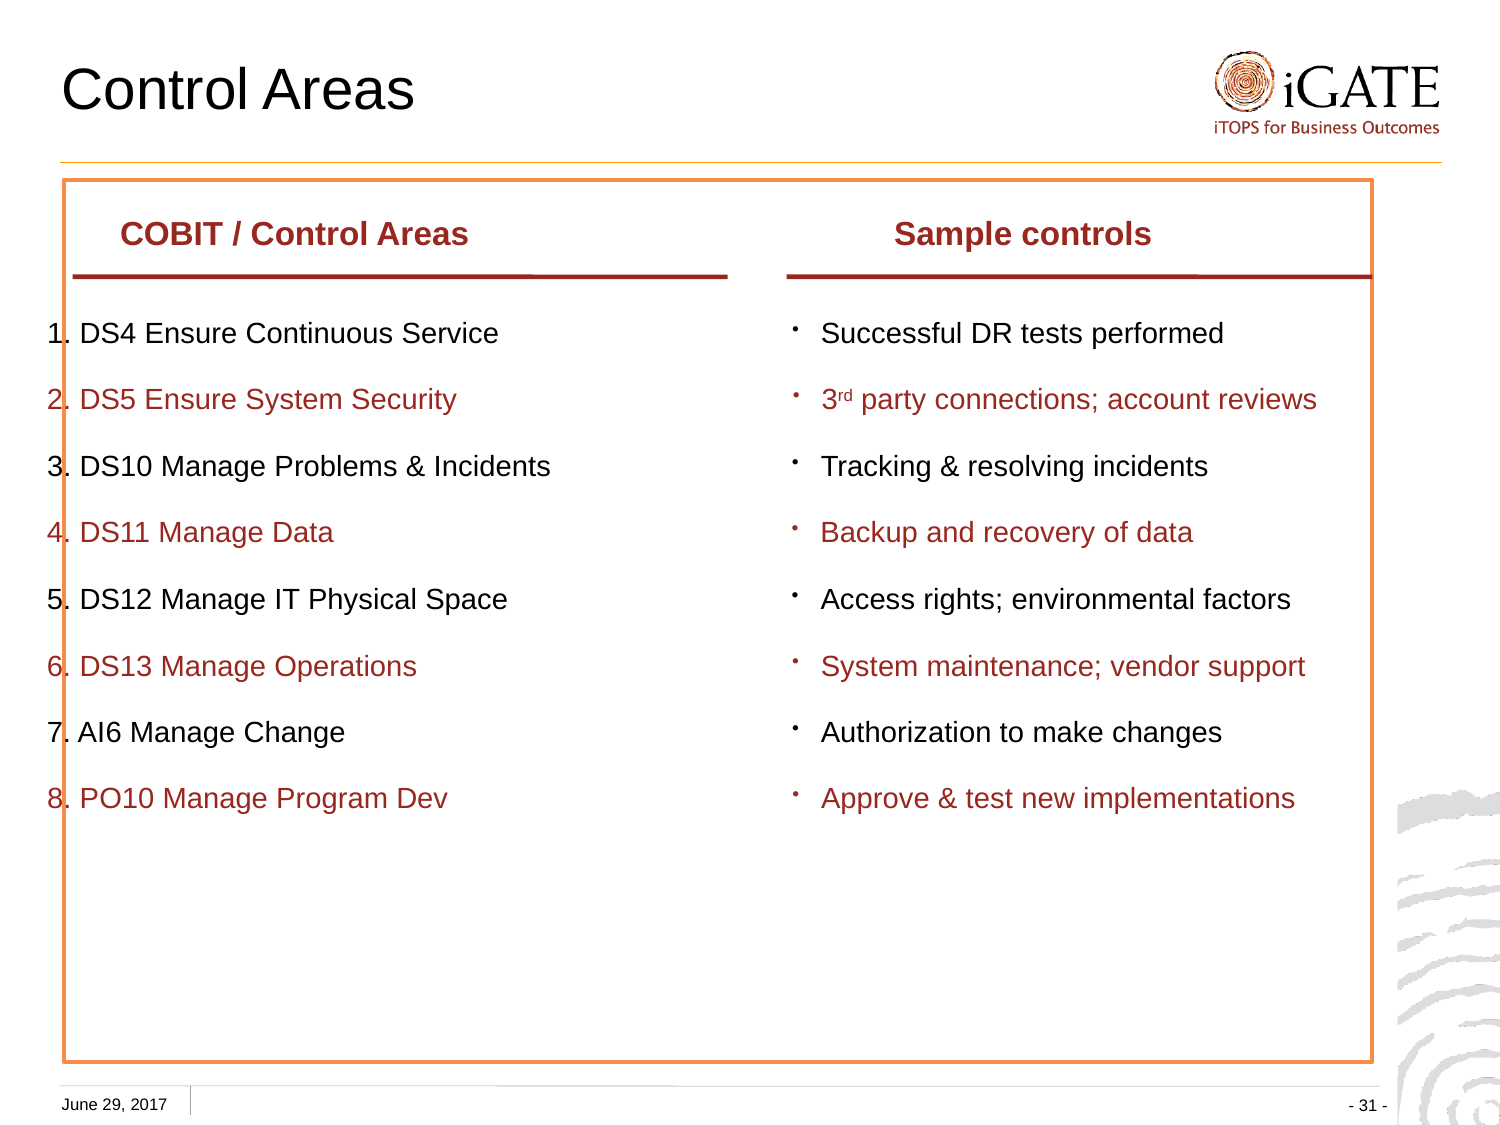

# Control Areas

COBIT / Control Areas

Sample controls

1. DS4 Ensure Continuous Service
Successful DR tests performed
2. DS5 Ensure System Security
3rd party connections; account reviews
3. DS10 Manage Problems & Incidents
Tracking & resolving incidents
4. DS11 Manage Data
Backup and recovery of data
5. DS12 Manage IT Physical Space
Access rights; environmental factors
6. DS13 Manage Operations
System maintenance; vendor support
7. AI6 Manage Change
Authorization to make changes
8. PO10 Manage Program Dev
Approve & test new implementations